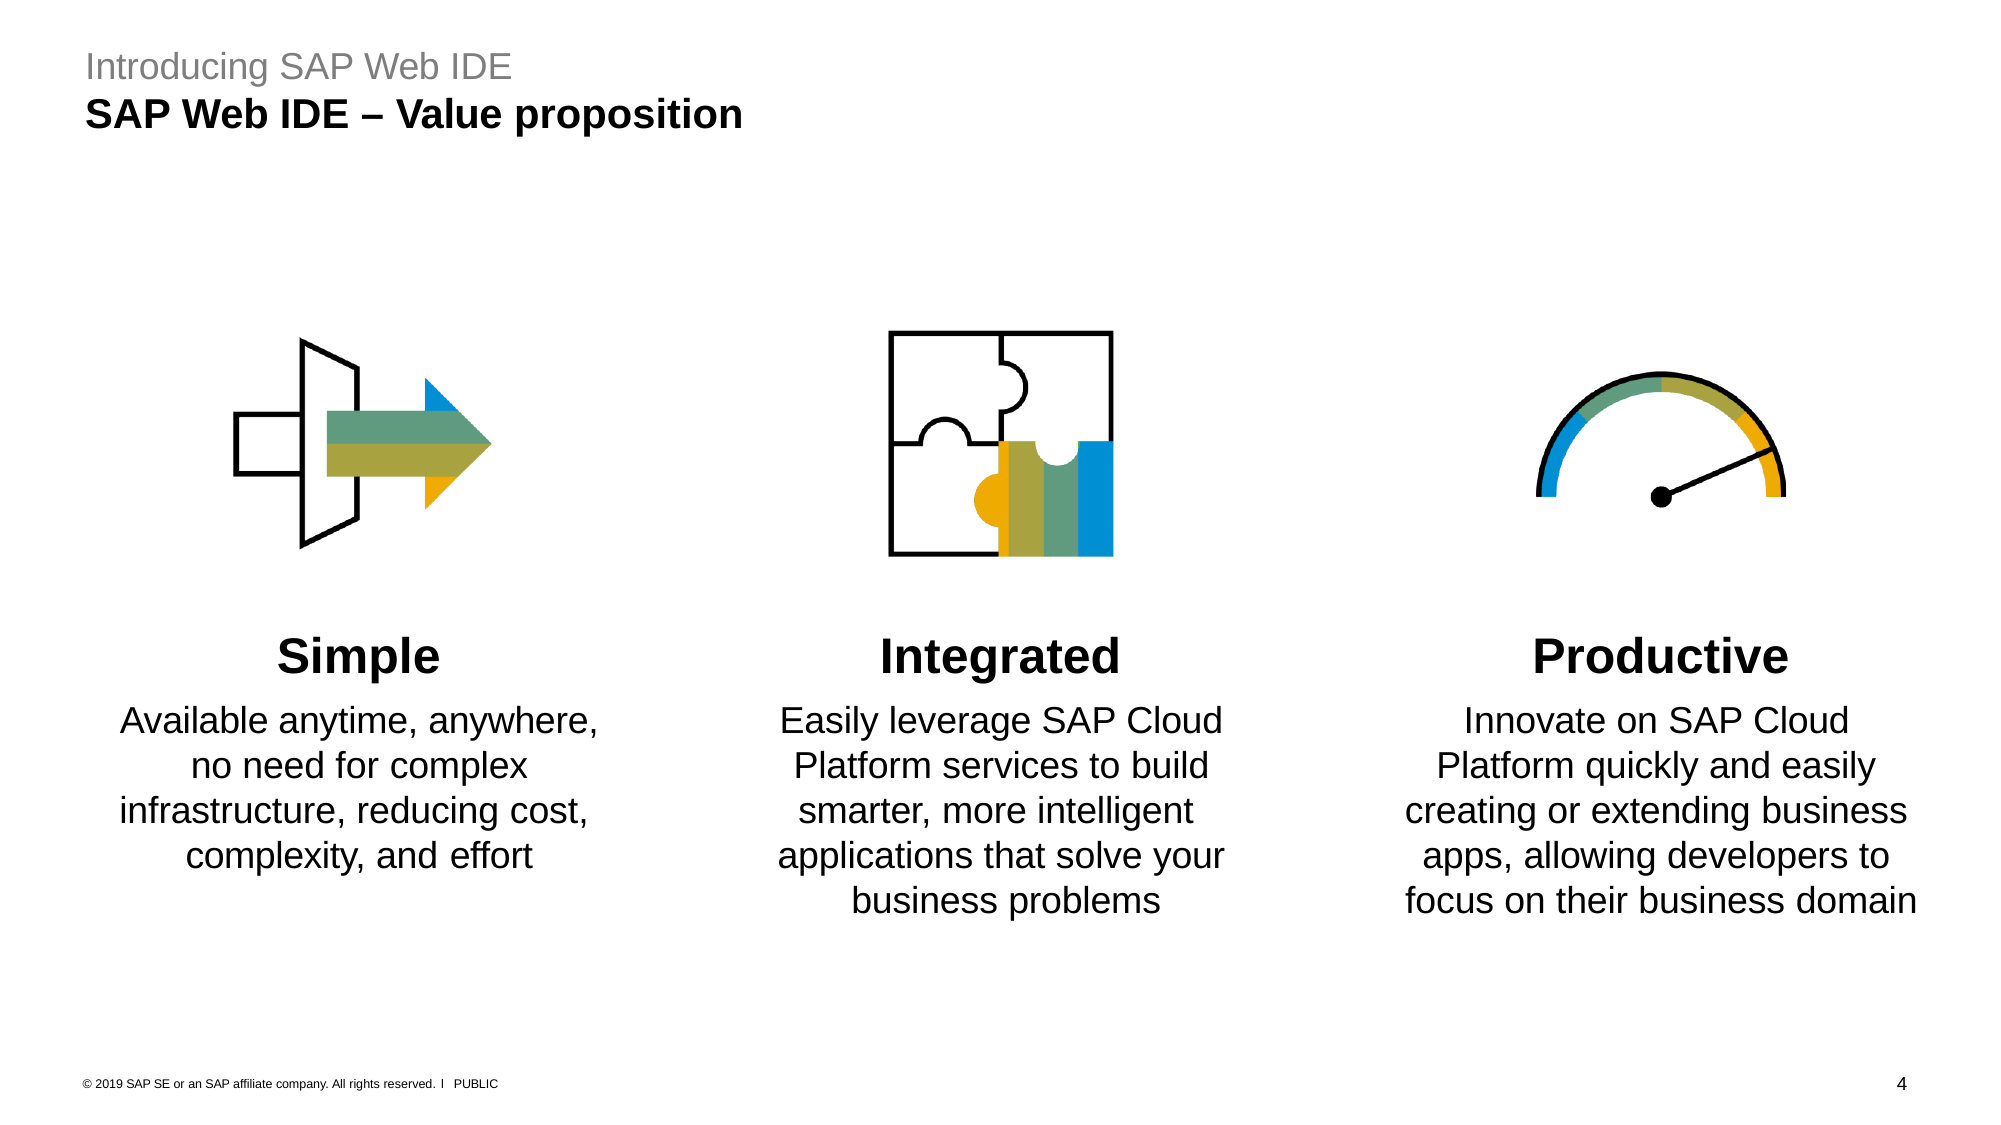

Introducing SAP Web IDE
# SAP Web IDE – Value proposition

Simple
Available anytime, anywhere,  no need for complex  infrastructure, reducing cost,  complexity, and effort
Integrated
Easily leverage SAP Cloud  Platform services to build  smarter, more intelligent  applications that solve your  business problems
Productive
Innovate on SAP Cloud  Platform quickly and easily  creating or extending business  apps, allowing developers to  focus on their business domain
4
© 2019 SAP SE or an SAP affiliate company. All rights reserved. ǀ PUBLIC